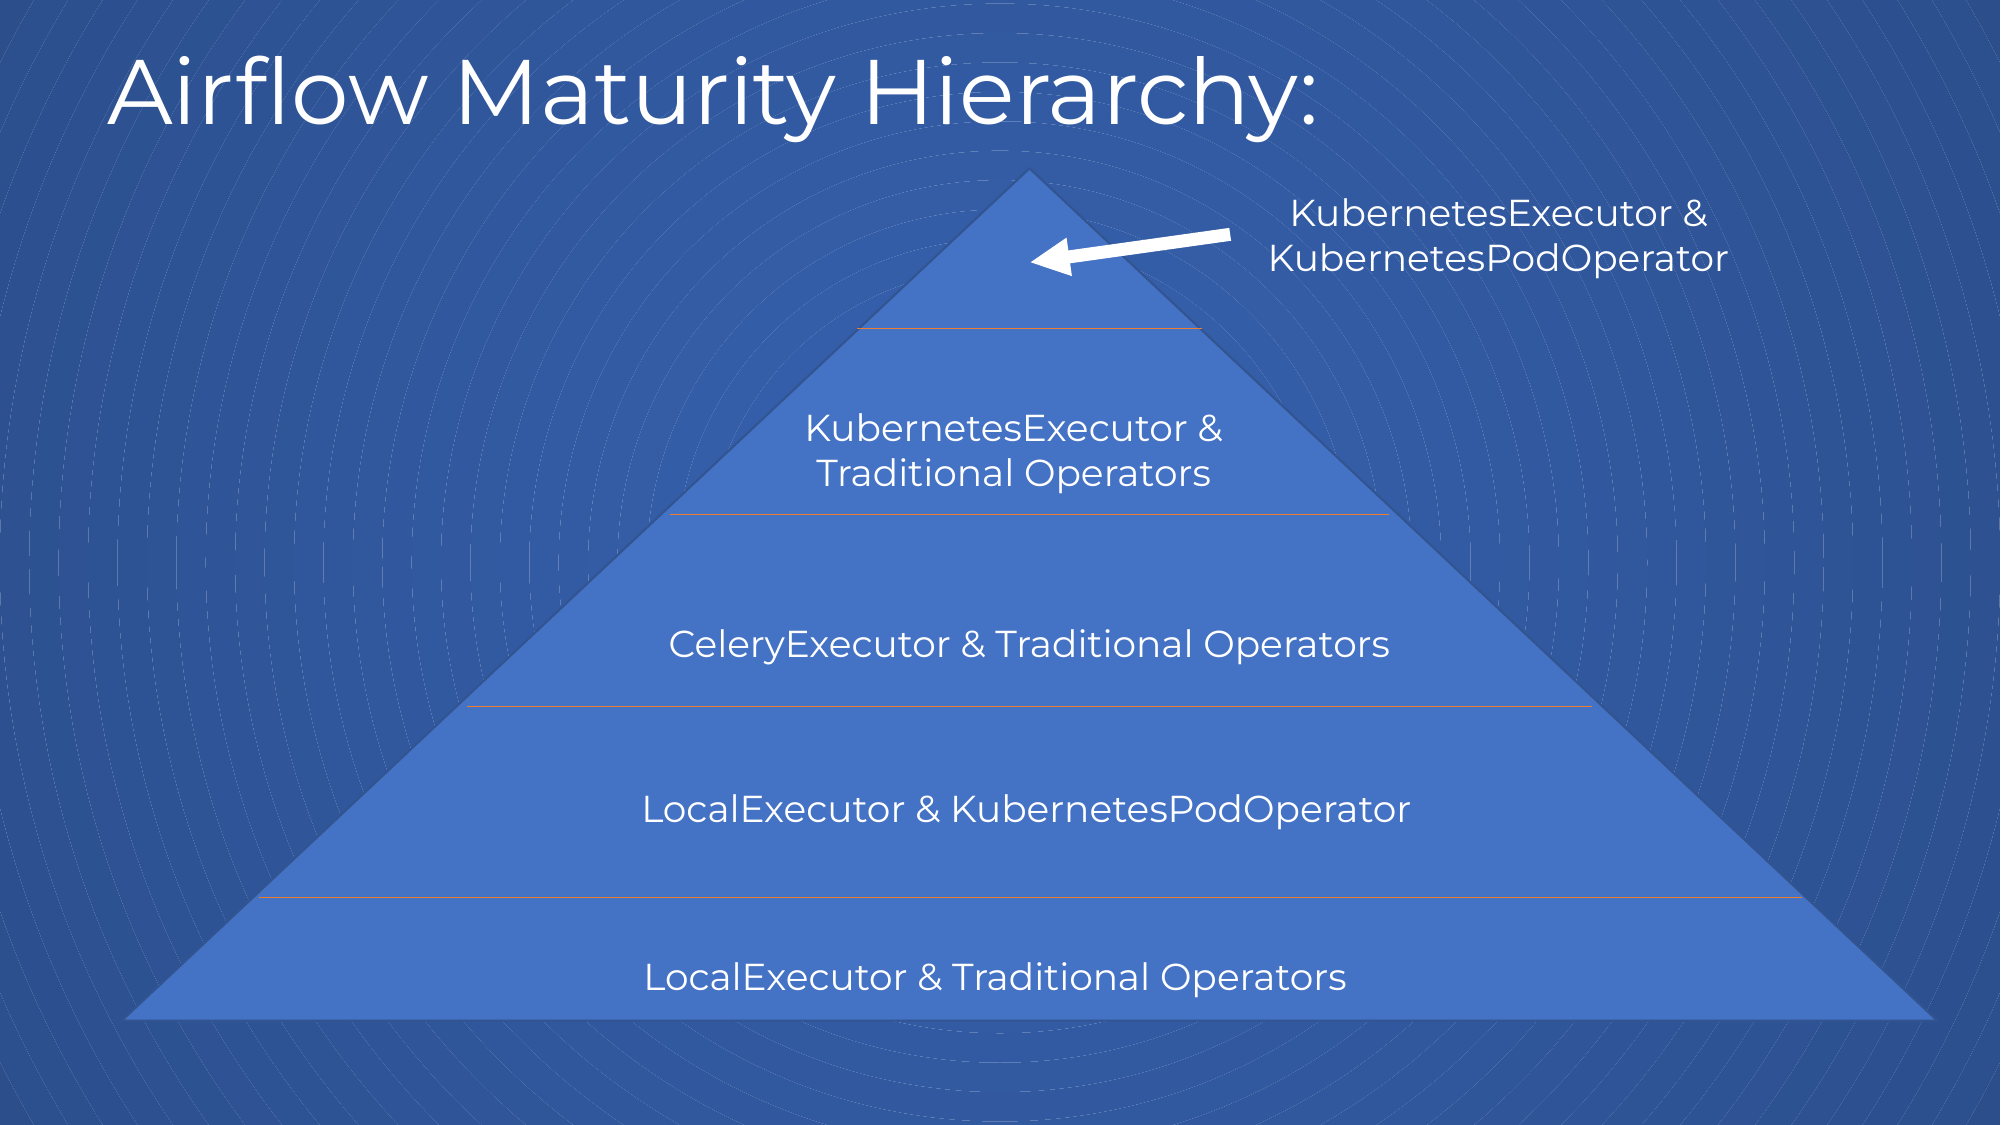

# Airflow Maturity Hierarchy:

KubernetesExecutor & KubernetesPodOperator
KubernetesExecutor & Traditional Operators
CeleryExecutor & Traditional Operators
LocalExecutor & KubernetesPodOperator
LocalExecutor & Traditional Operators